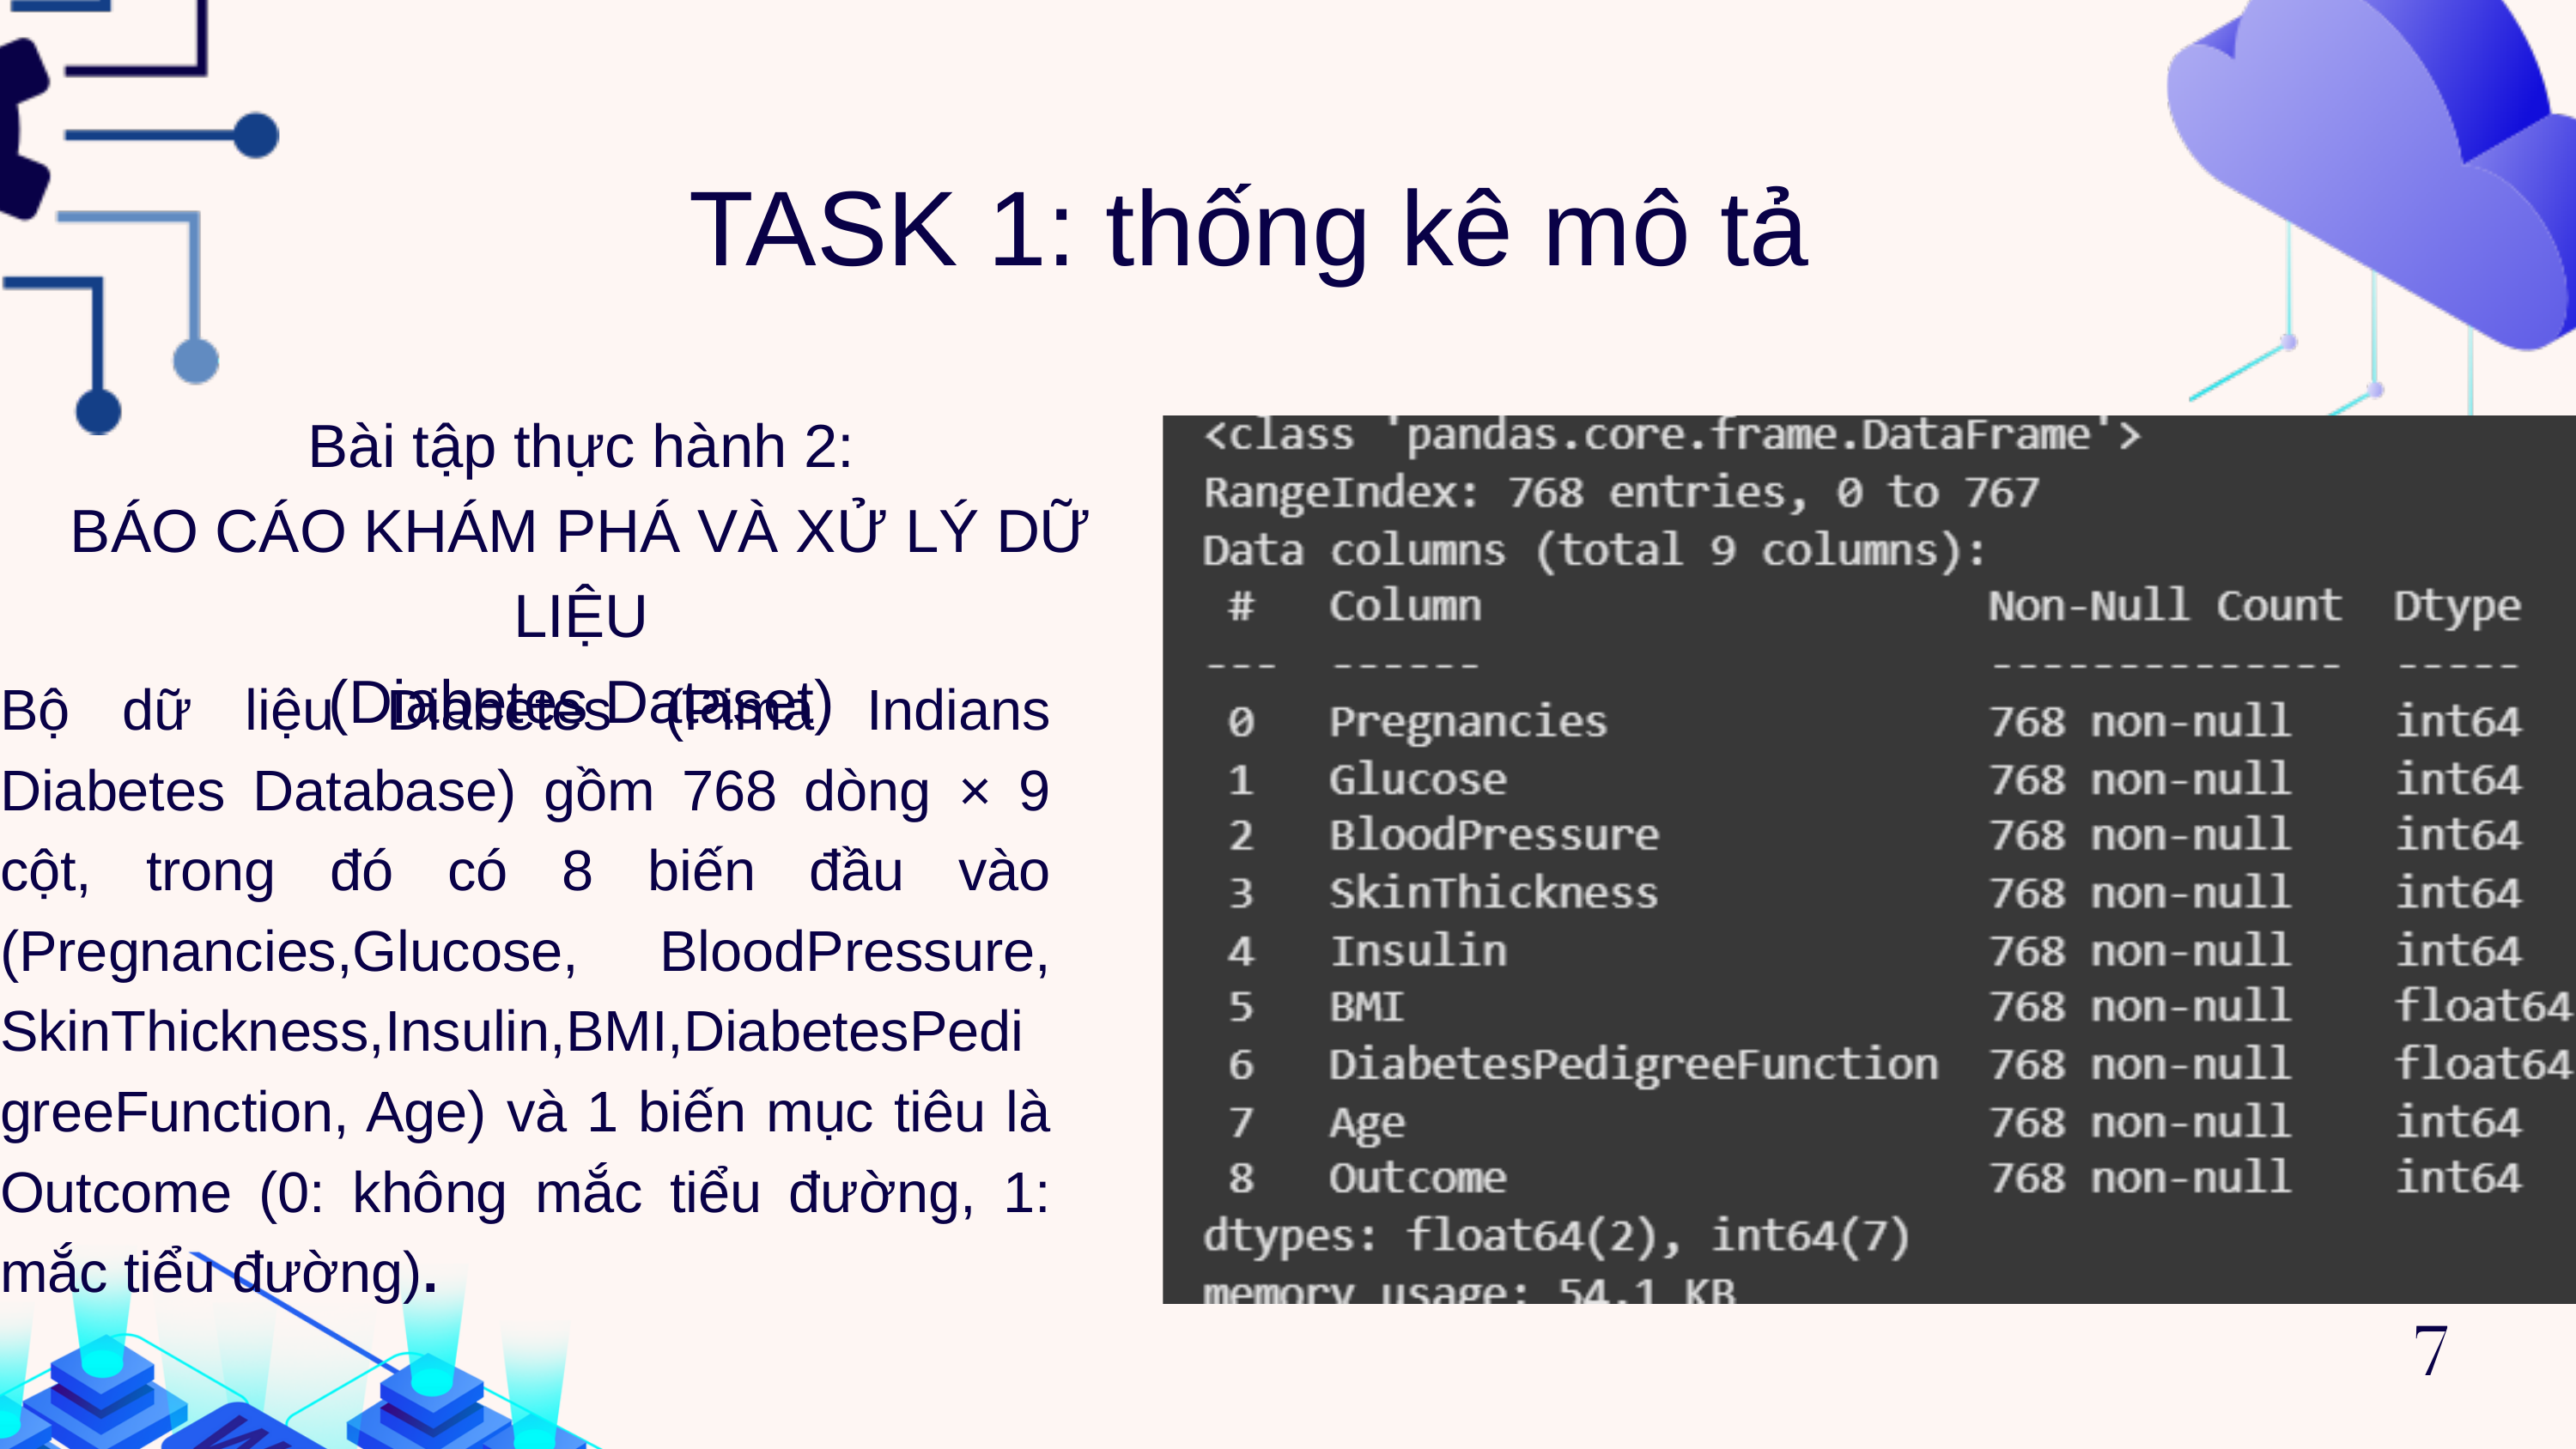

TASK 1: thống kê mô tả
Bài tập thực hành 2:
BÁO CÁO KHÁM PHÁ VÀ XỬ LÝ DỮ LIỆU
(Diabetes Dataset)

Bộ dữ liệu Diabetes (Pima Indians Diabetes Database) gồm 768 dòng × 9 cột, trong đó có 8 biến đầu vào (Pregnancies,Glucose, BloodPressure, SkinThickness,Insulin,BMI,DiabetesPedigreeFunction, Age) và 1 biến mục tiêu là Outcome (0: không mắc tiểu đường, 1: mắc tiểu đường).

7